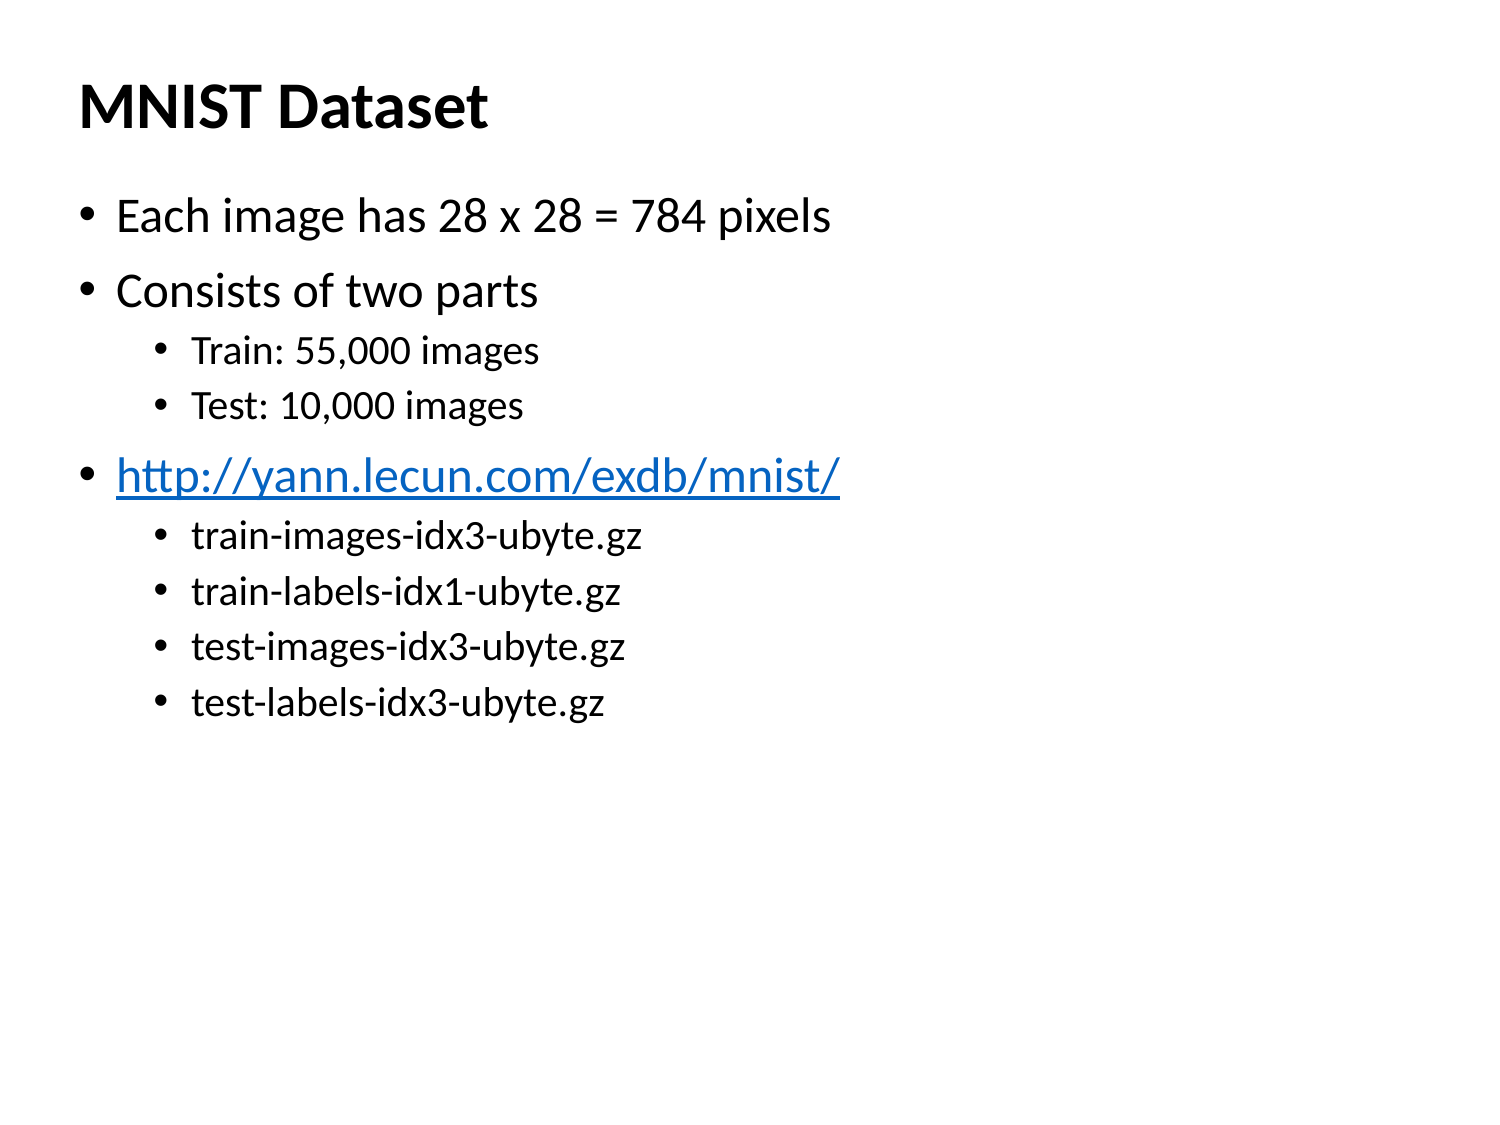

# MNIST Dataset
Each image has 28 x 28 = 784 pixels
Consists of two parts
Train: 55,000 images
Test: 10,000 images
http://yann.lecun.com/exdb/mnist/
train-images-idx3-ubyte.gz
train-labels-idx1-ubyte.gz
test-images-idx3-ubyte.gz
test-labels-idx3-ubyte.gz